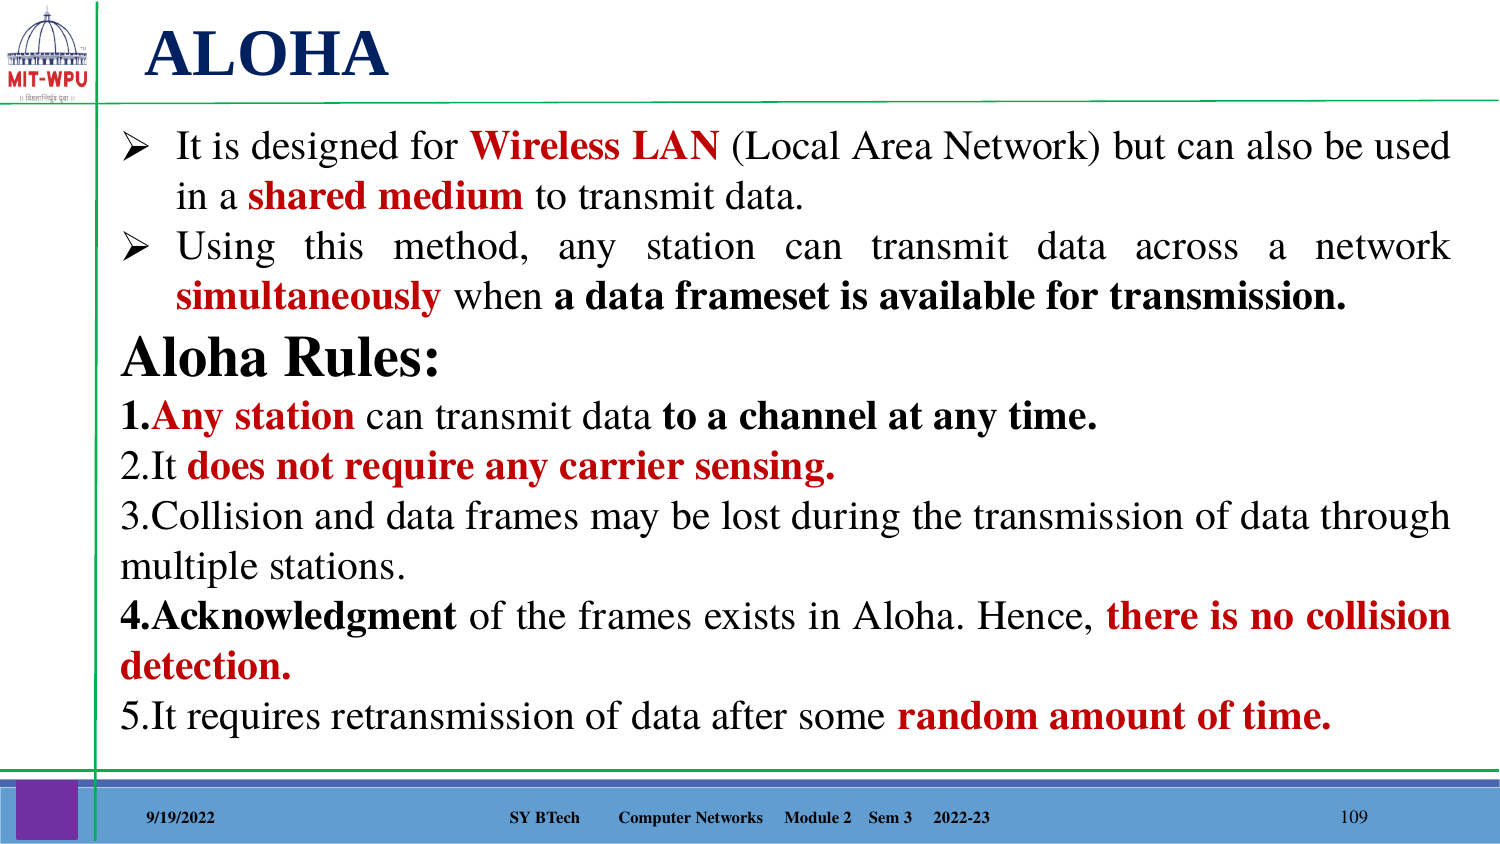

ALOHA
It is designed for Wireless LAN (Local Area Network) but can also be used in a shared medium to transmit data.
Using this method, any station can transmit data across a network simultaneously when a data frameset is available for transmission.
Aloha Rules:
Any station can transmit data to a channel at any time.
It does not require any carrier sensing.
Collision and data frames may be lost during the transmission of data through multiple stations.
Acknowledgment of the frames exists in Aloha. Hence, there is no collision detection.
It requires retransmission of data after some random amount of time.

9/19/2022
SY BTech         Computer Networks     Module 2    Sem 3     2022-23
109